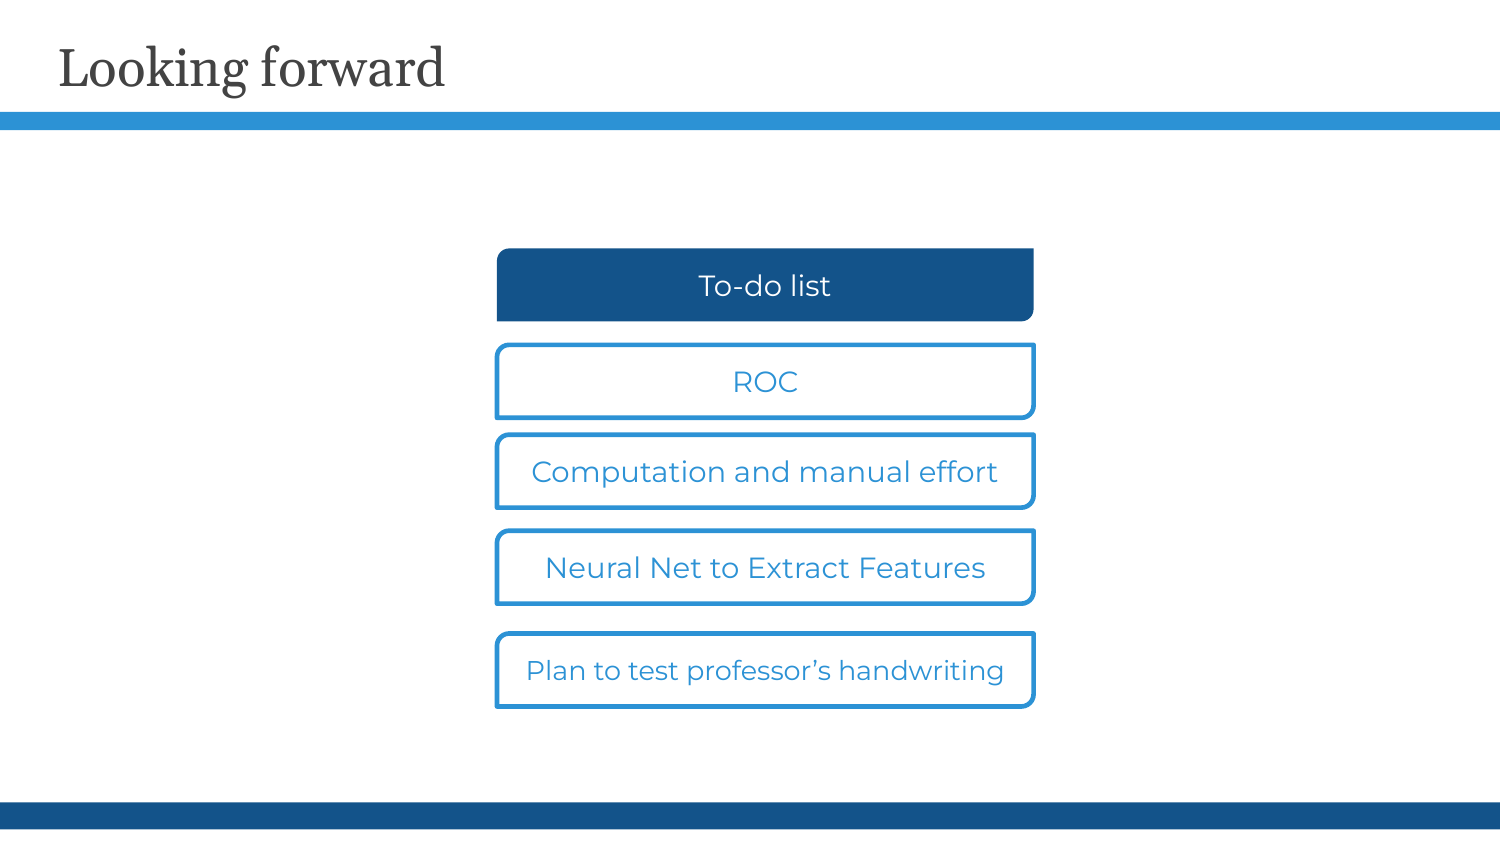

# Looking forward
To-do list
ROC
Computation and manual effort
Neural Net to Extract Features
Plan to test professor’s handwriting